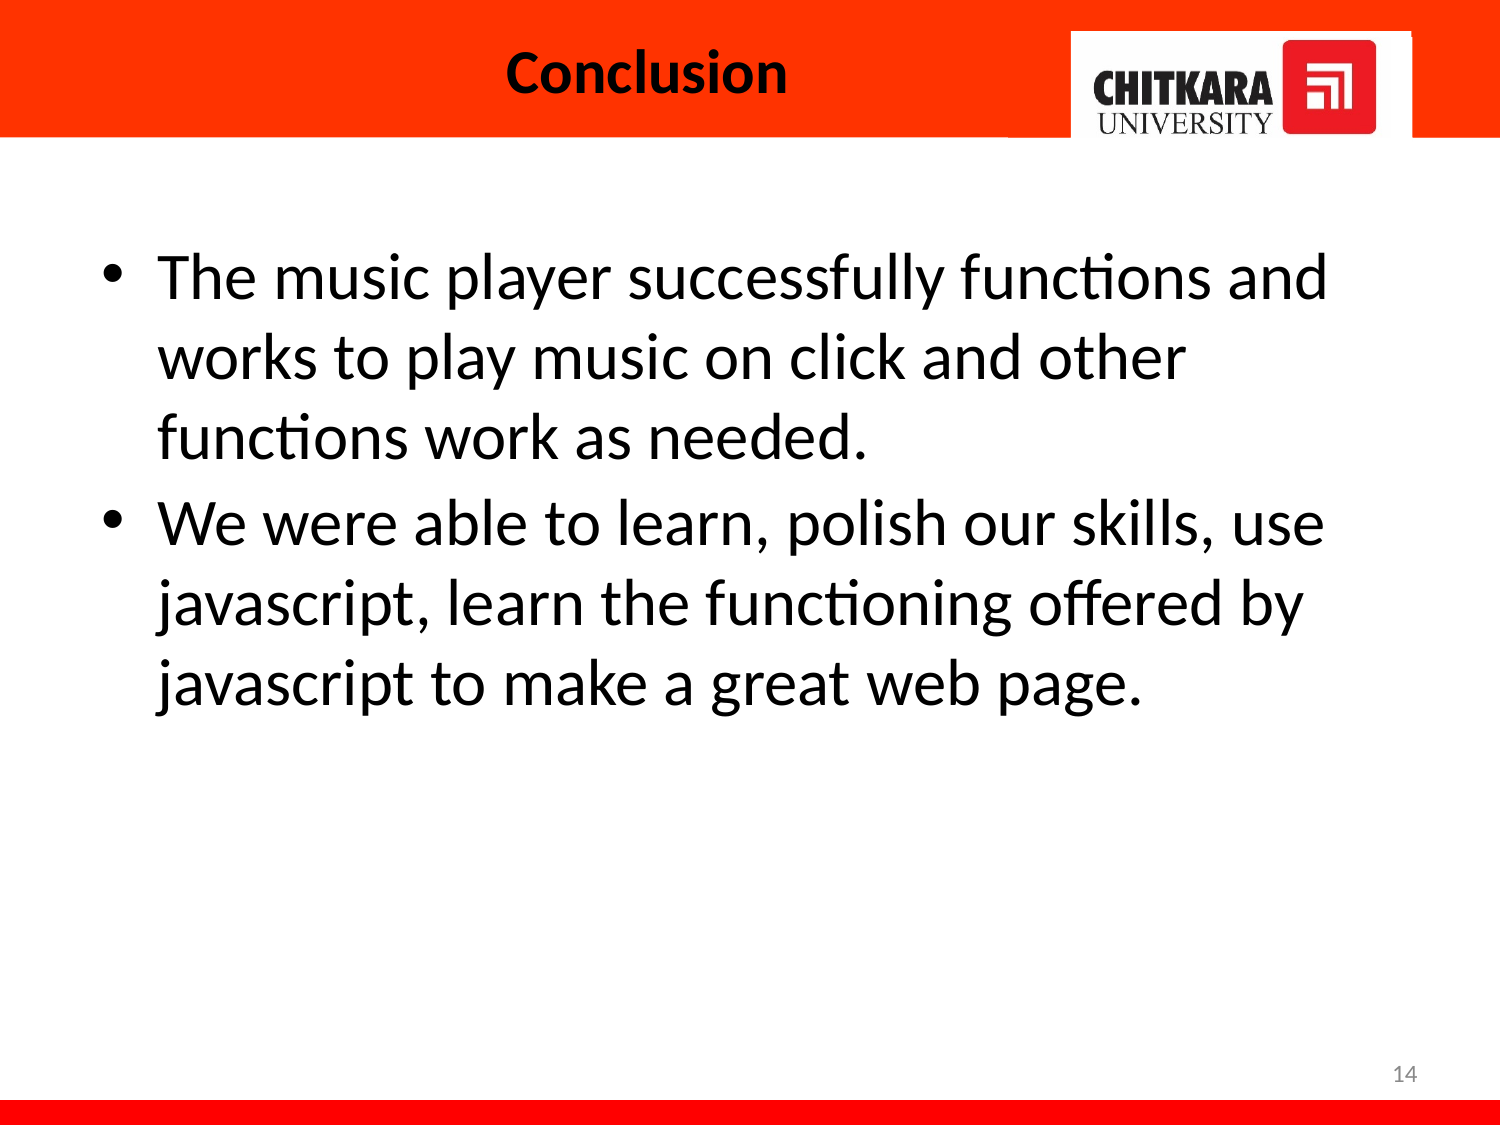

# Conclusion
The music player successfully functions and works to play music on click and other functions work as needed.
We were able to learn, polish our skills, use javascript, learn the functioning offered by javascript to make a great web page.
14